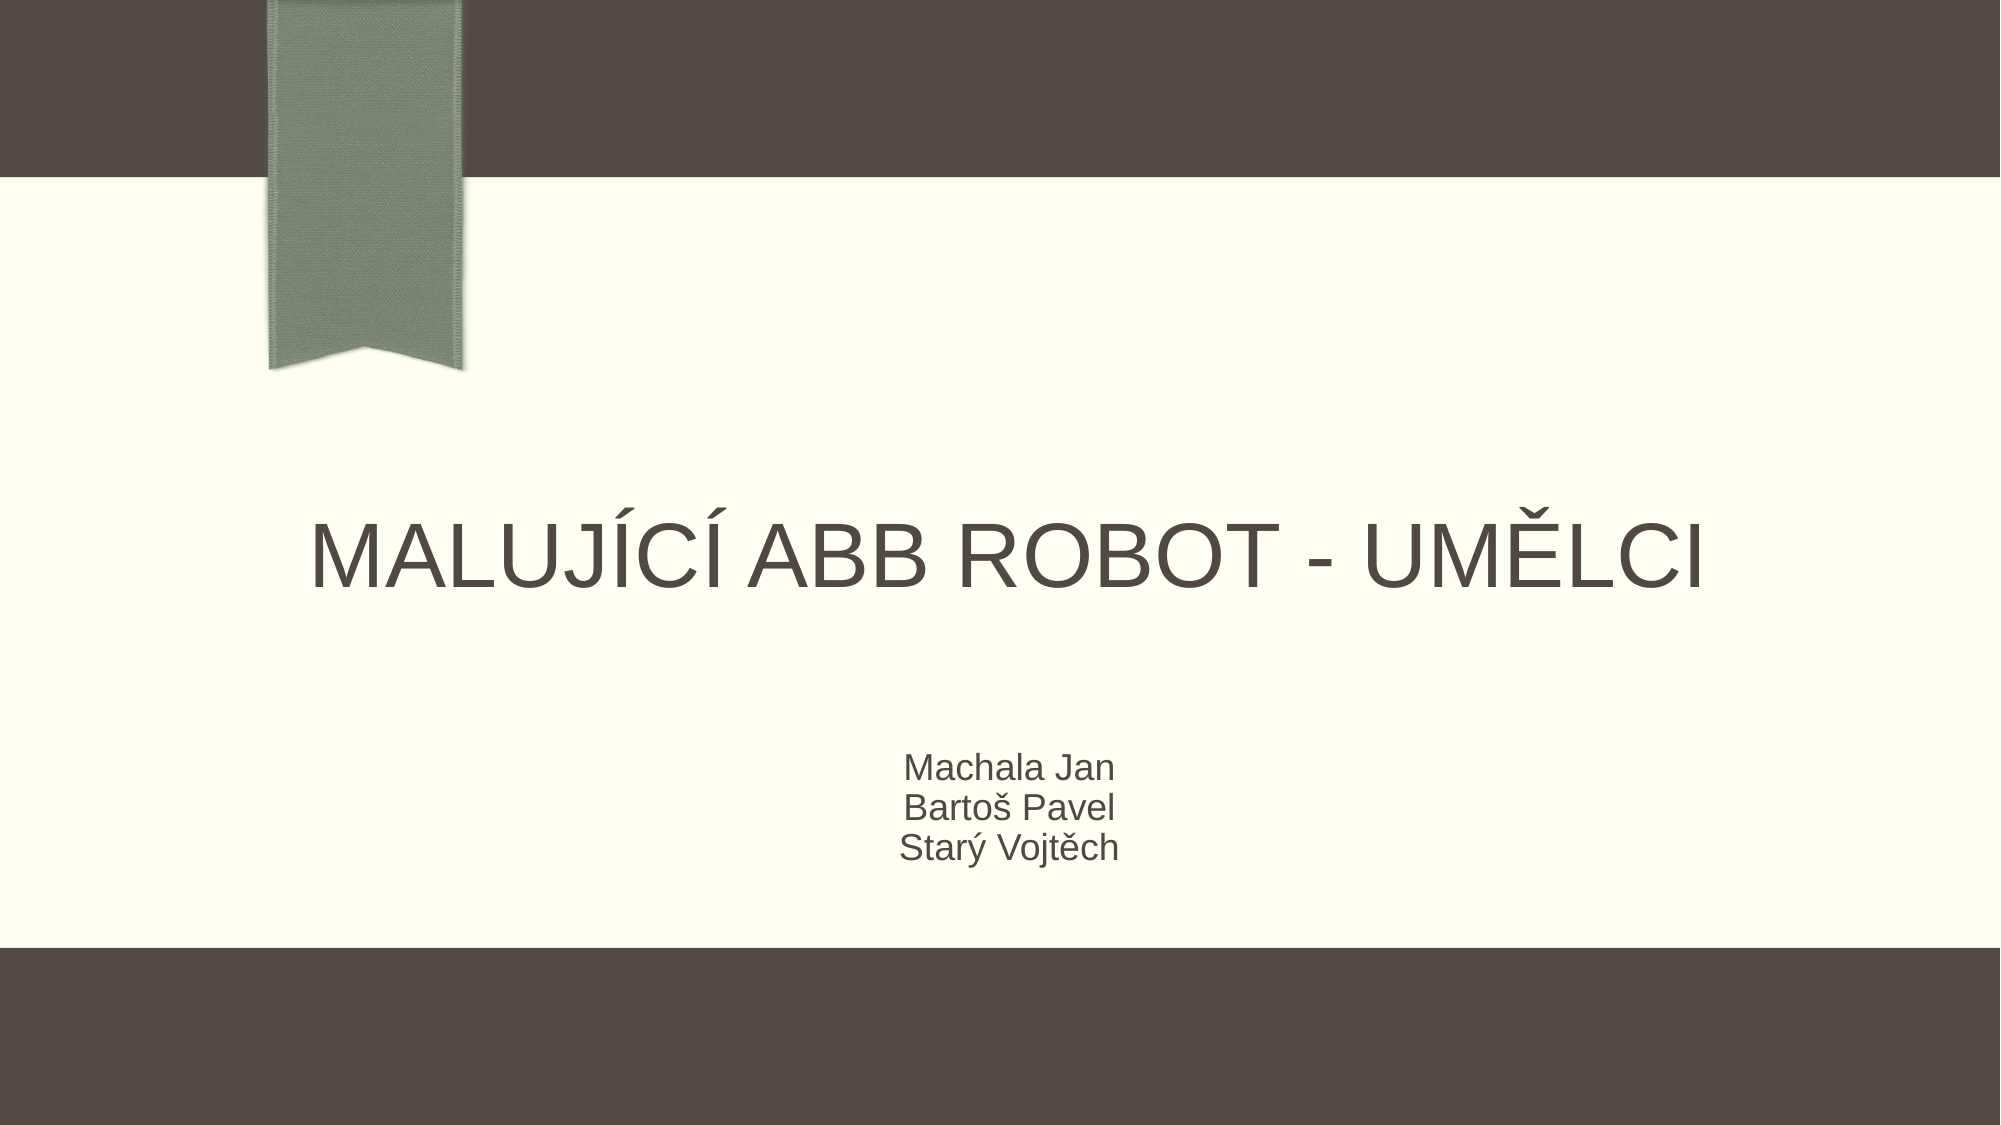

# Malující abb robot - umělci
Machala Jan
Bartoš Pavel
Starý Vojtěch